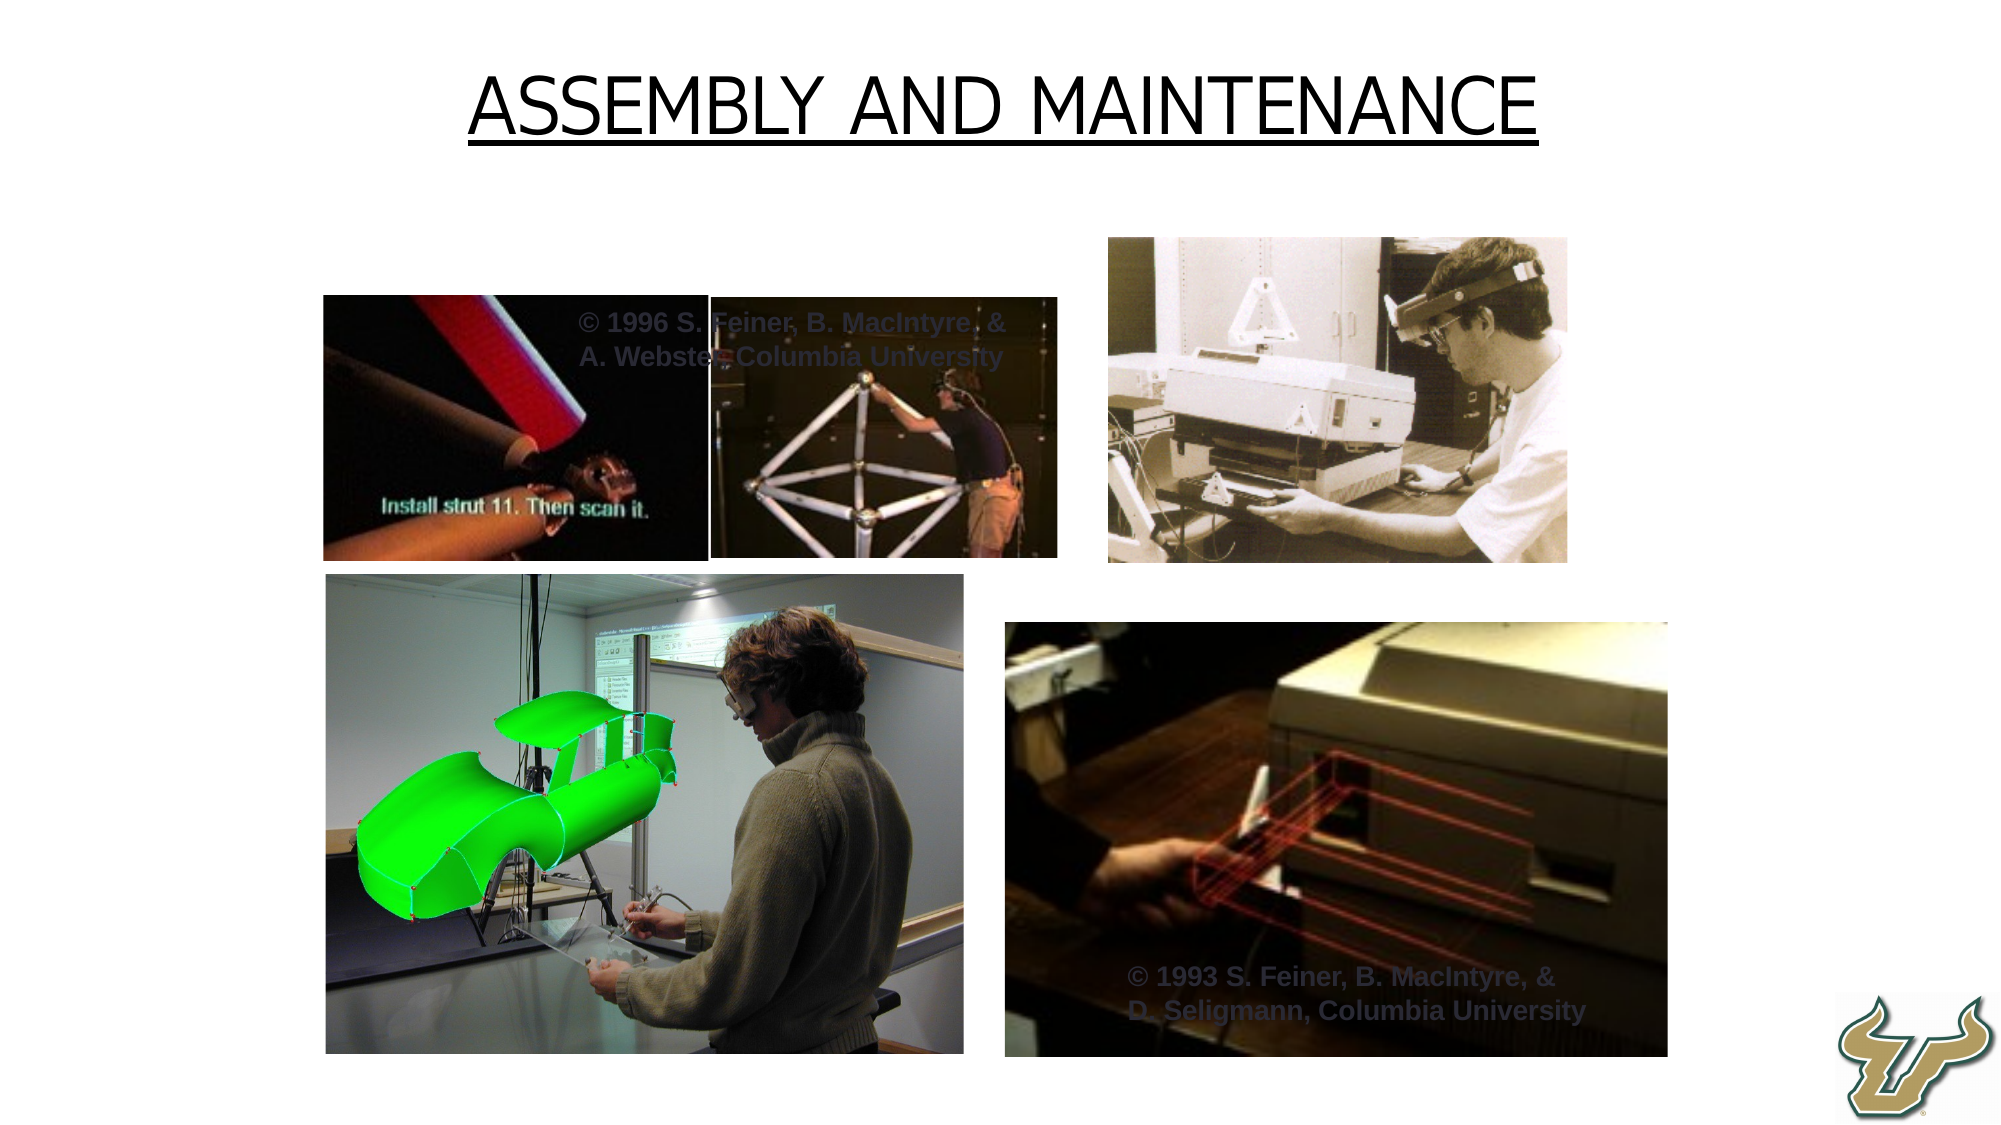

Assembly and Maintenance

© 1996 S. Feiner, B. MacIntyre, &
A. Webster, Columbia University

© 1993 S. Feiner, B. MacIntyre, &
D. Seligmann, Columbia University